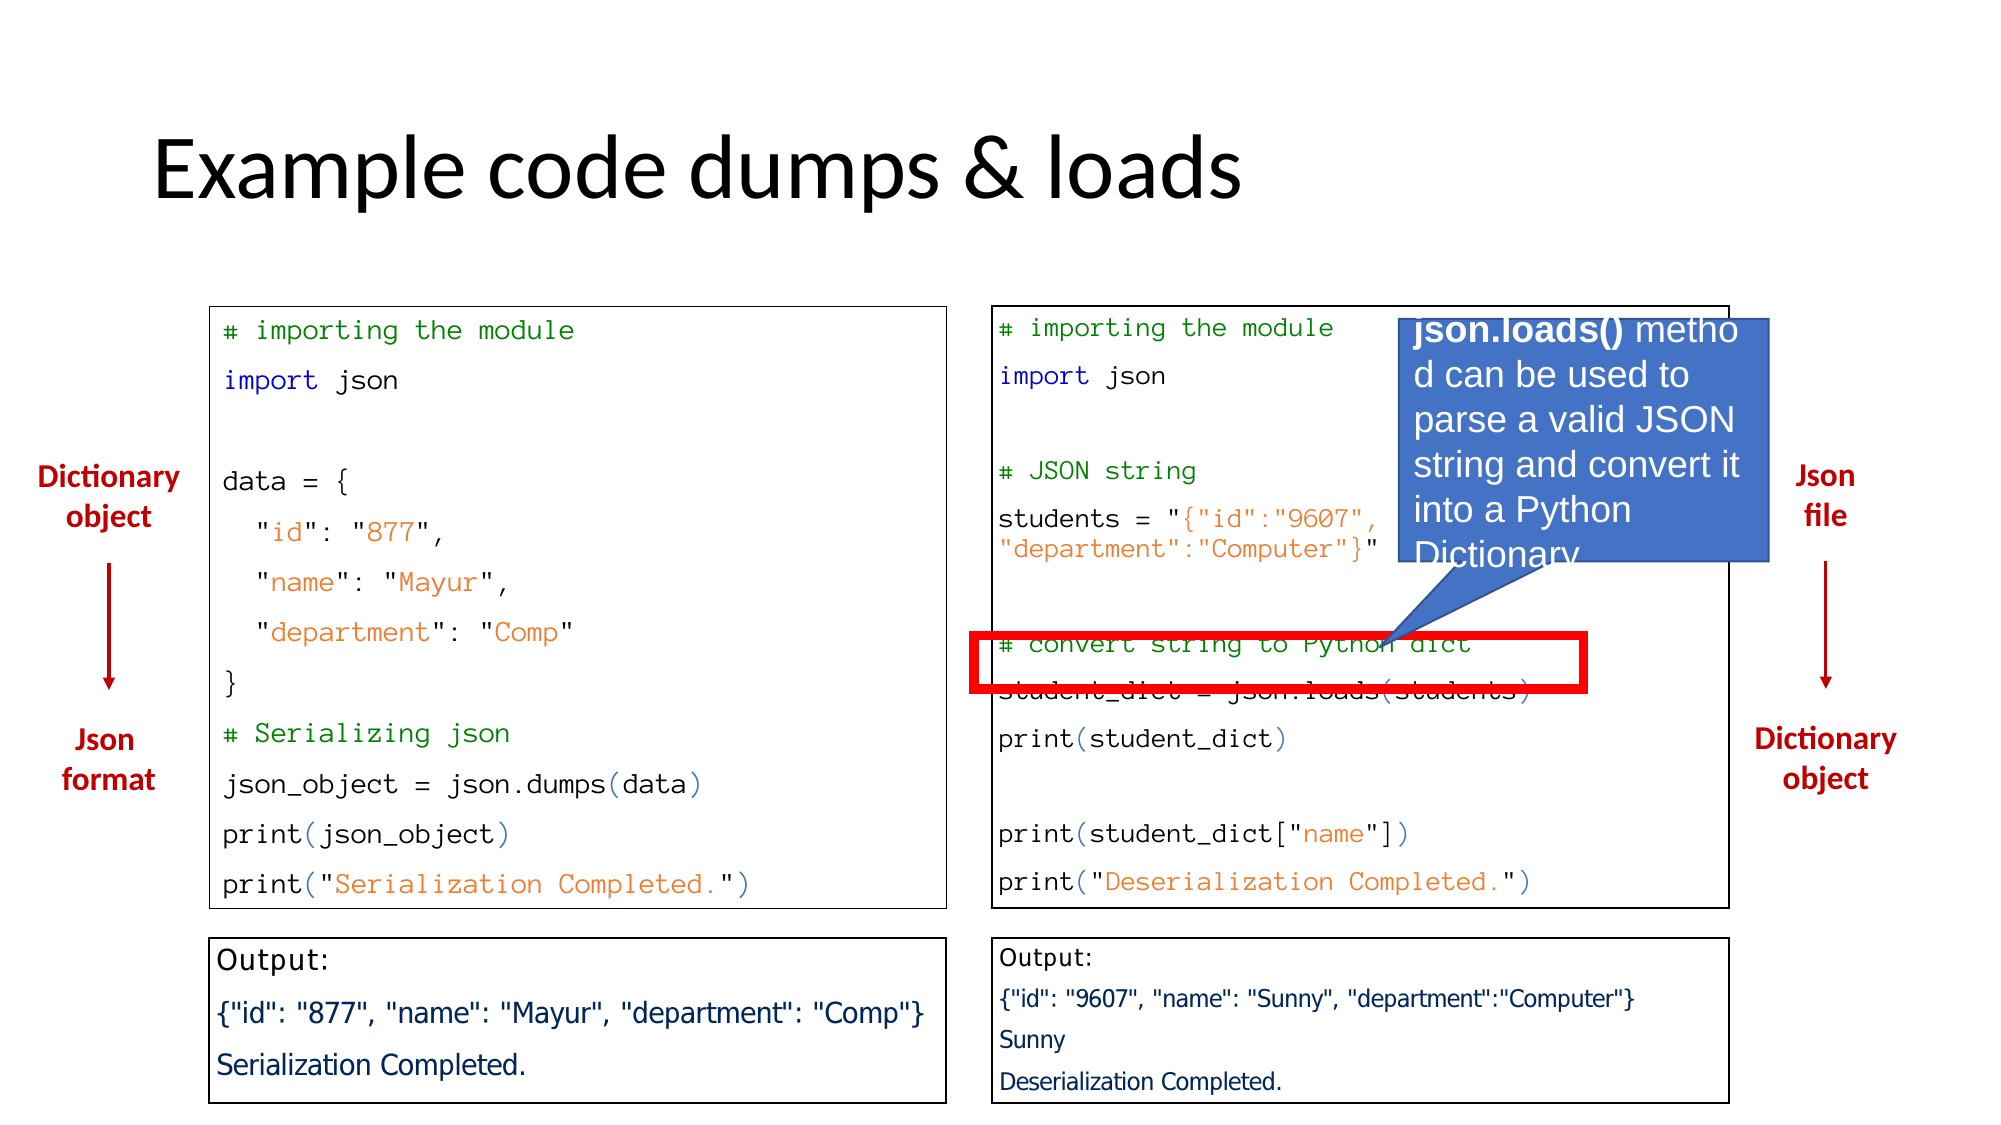

# Example code dumps & loads

# importing the module
import json

# JSON string
students = "{"id":"9607", "name": "Sunny", "department":"Computer"}"

# convert string to Python dict
student_dict = json.loads(students)
print(student_dict)

print(student_dict["name"])
print("Deserialization Completed.")
# importing the module
import json

data = {
  "id": "877",
  "name": "Mayur",
  "department": "Comp"
}
# Serializing json
json_object = json.dumps(data)
print(json_object)
print("Serialization Completed.")
json.loads() method can be used to parse a valid JSON string and convert it into a Python Dictionary.
Json
file
Dictionary object

Dictionary object
Json
format
Output:
{"id": "877", "name": "Mayur", "department": "Comp"}
Serialization Completed.
Output:
{"id": "9607", "name": "Sunny", "department":"Computer"}
Sunny
Deserialization Completed.